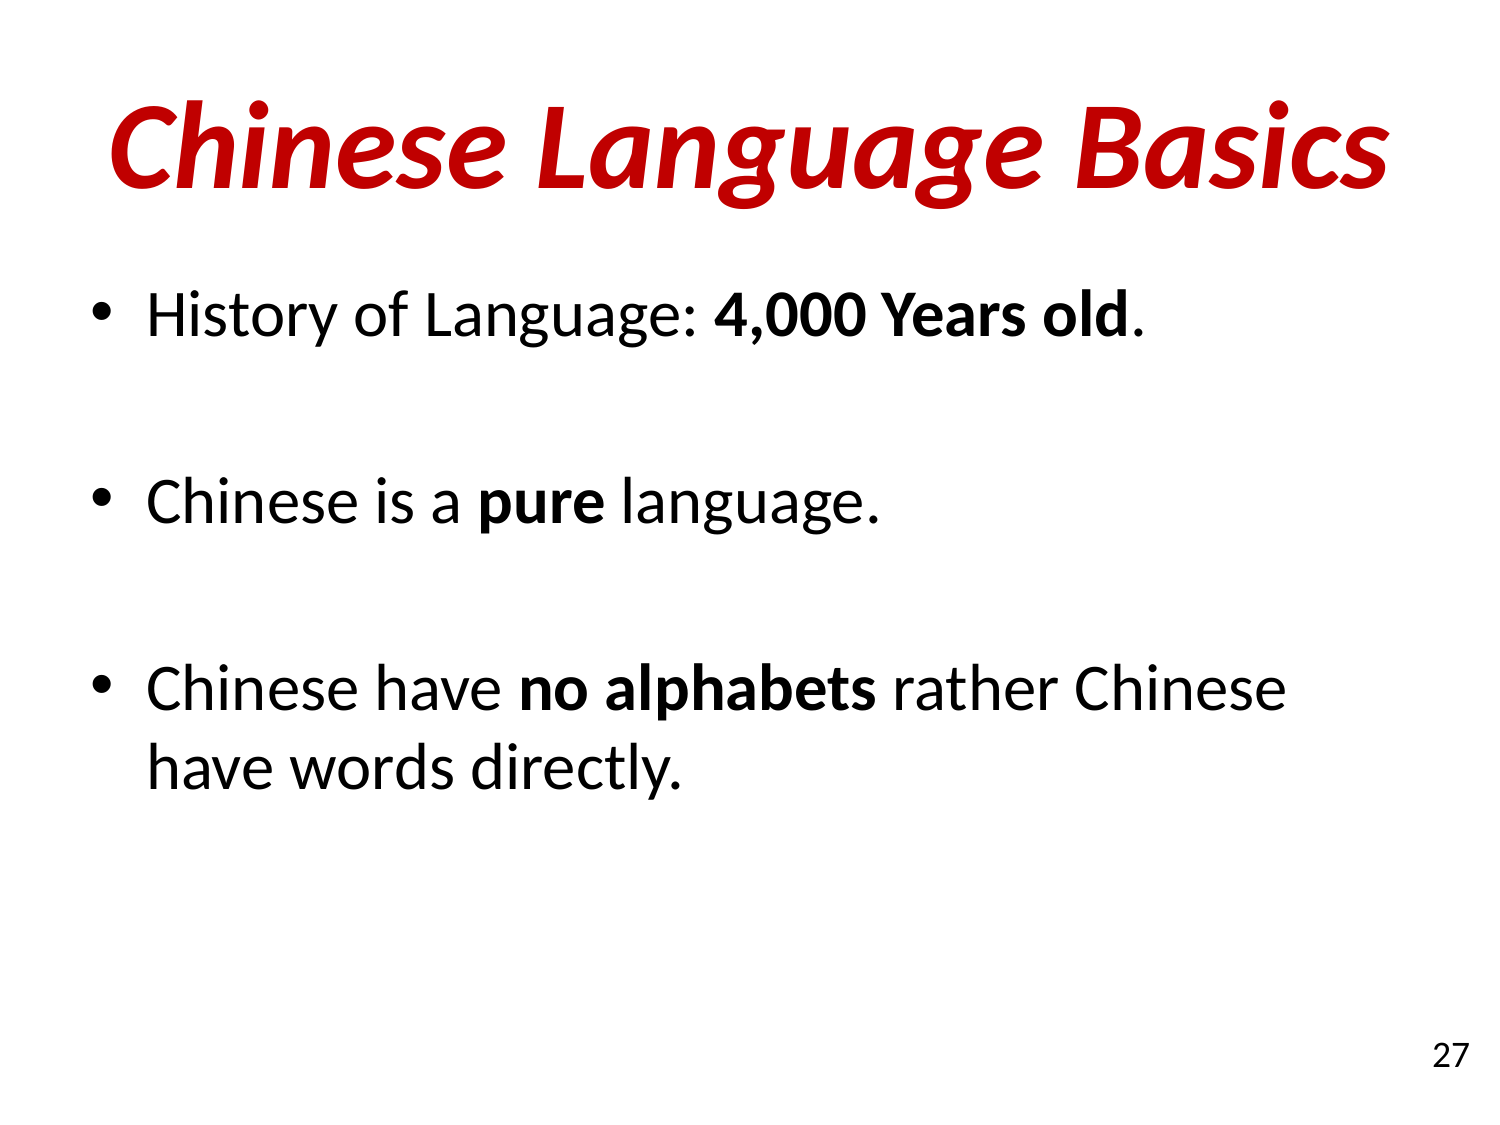

# Chinese Language Basics
History of Language: 4,000 Years old.

Chinese is a pure language.

Chinese have no alphabets rather Chinese have words directly.

27